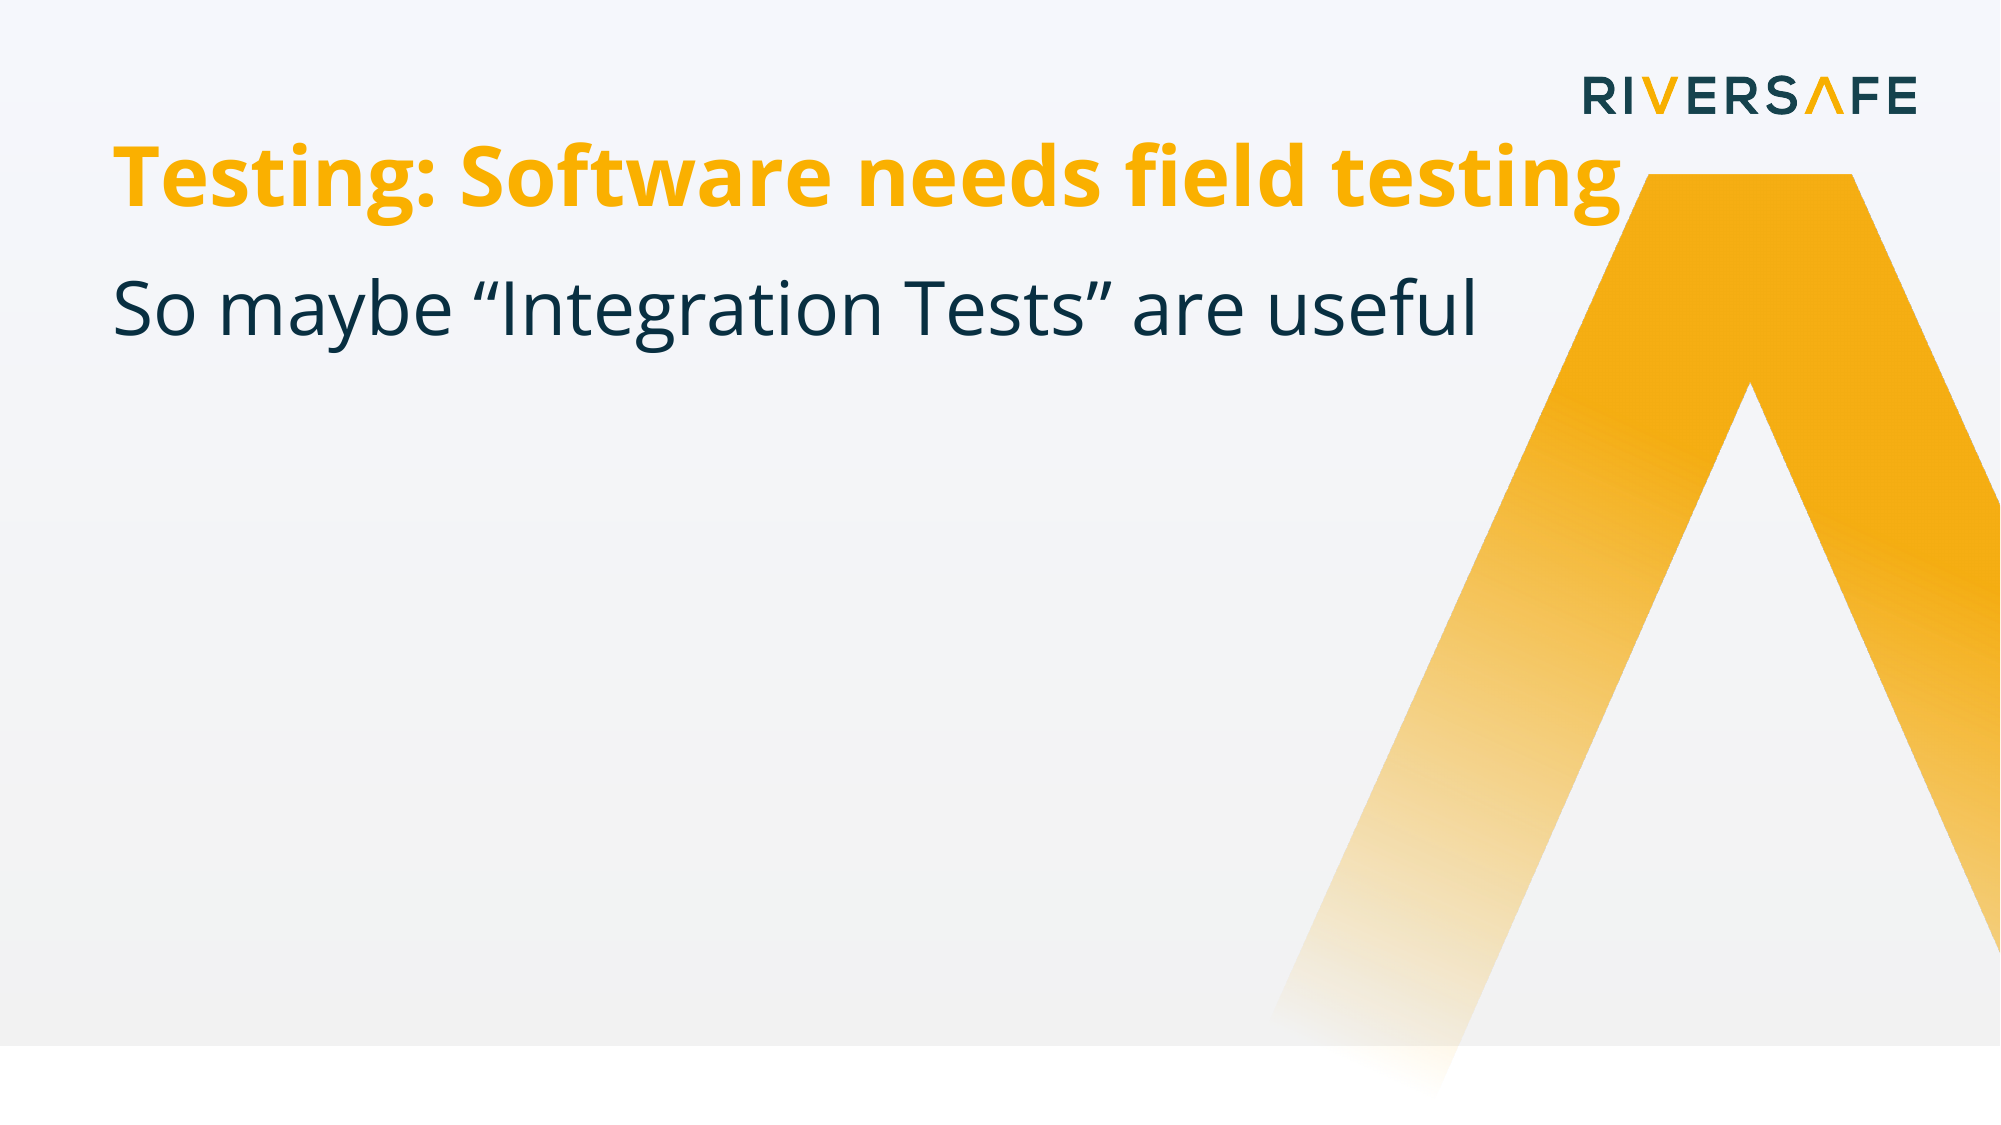

Testing: Software needs field testing
So maybe “Integration Tests” are useful